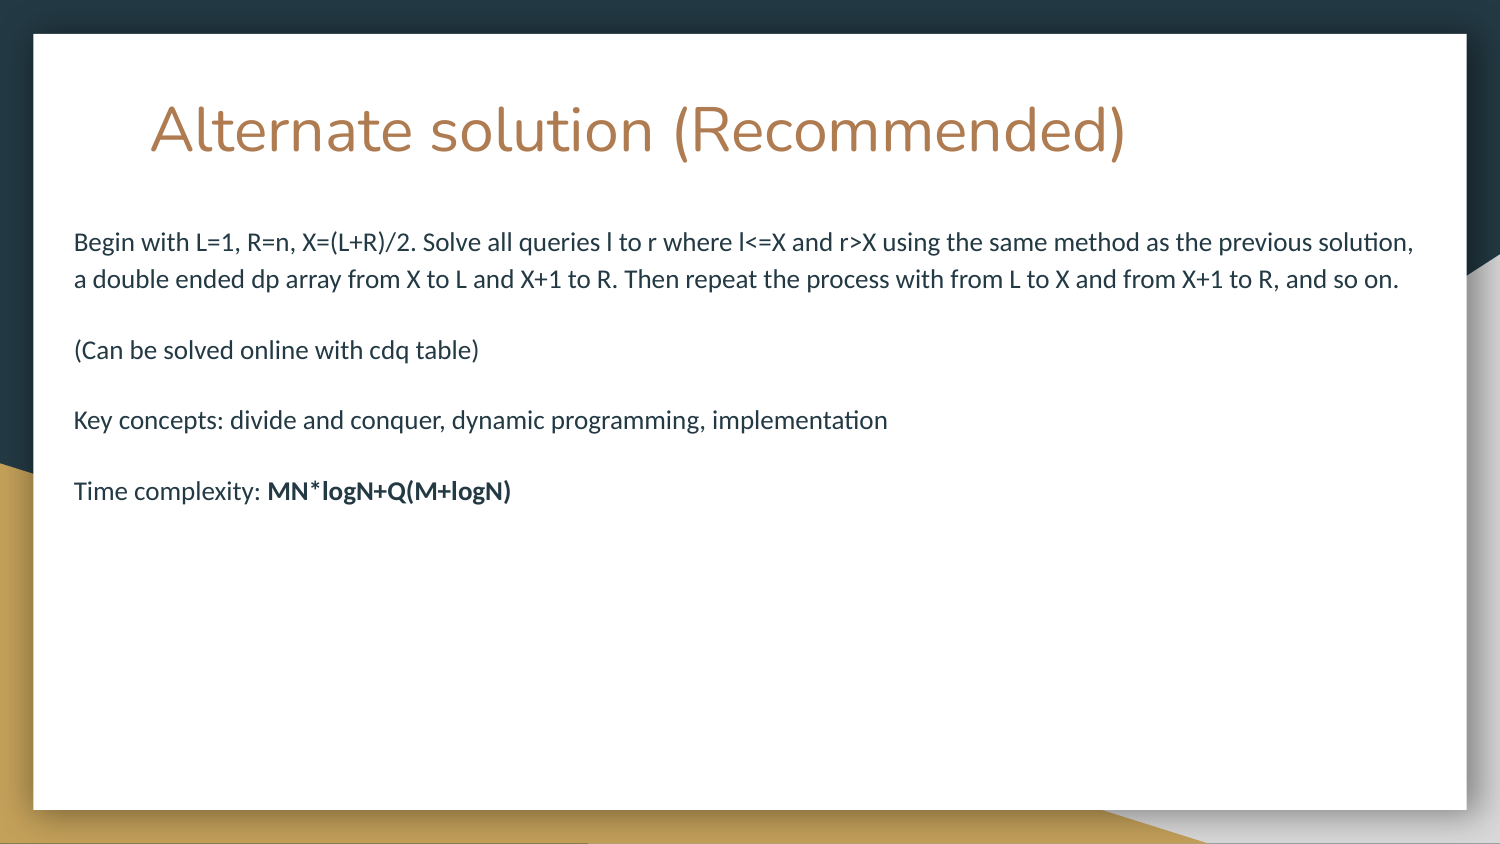

# Alternate solution (Recommended)
Begin with L=1, R=n, X=(L+R)/2. Solve all queries l to r where l<=X and r>X using the same method as the previous solution, a double ended dp array from X to L and X+1 to R. Then repeat the process with from L to X and from X+1 to R, and so on.
(Can be solved online with cdq table)
Key concepts: divide and conquer, dynamic programming, implementation
Time complexity: MN*logN+Q(M+logN)